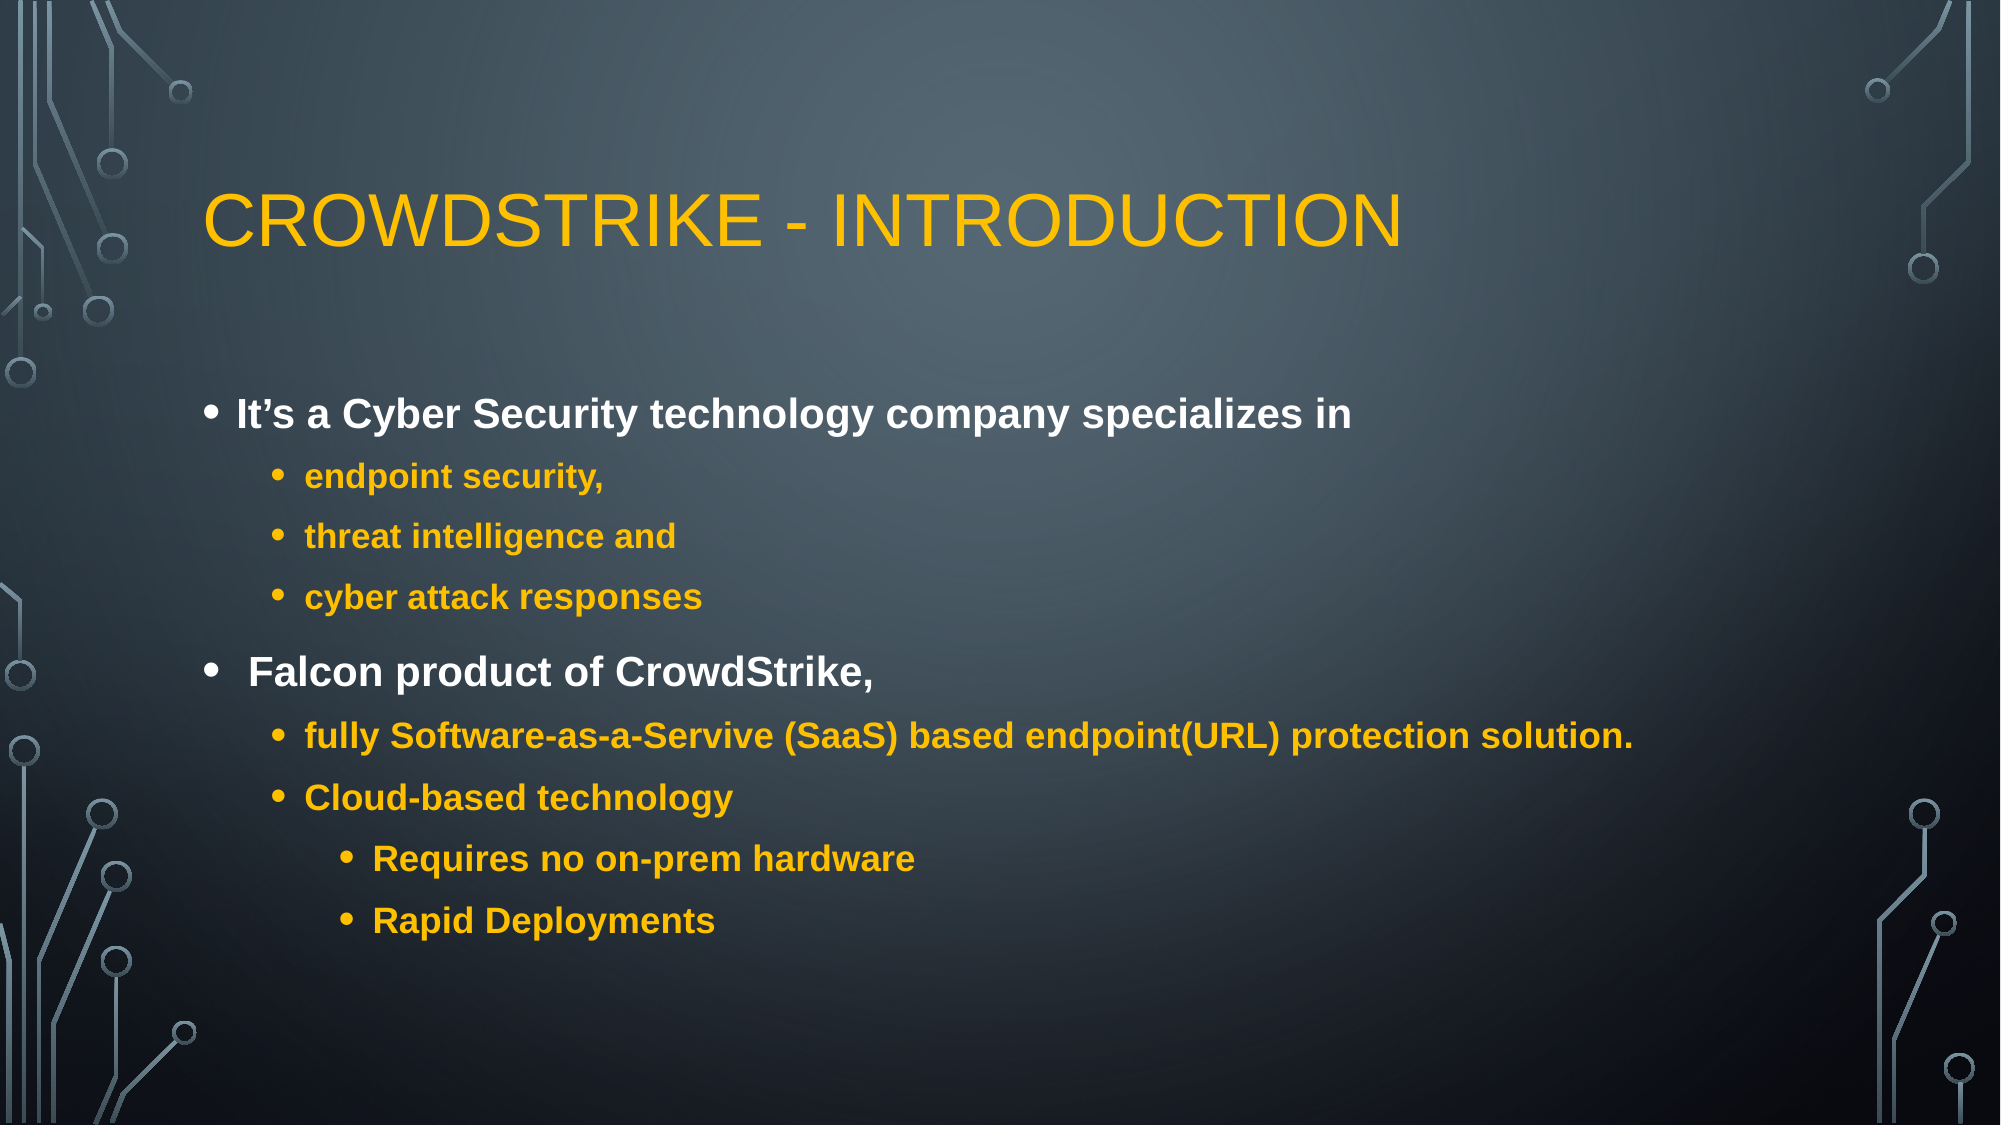

# CROWDSTRIKE - INTRODUCTION
It’s a Cyber Security technology company specializes in
endpoint security,
threat intelligence and
cyber attack responses
 Falcon product of CrowdStrike,
fully Software-as-a-Servive (SaaS) based endpoint(URL) protection solution.
Cloud-based technology
Requires no on-prem hardware
Rapid Deployments